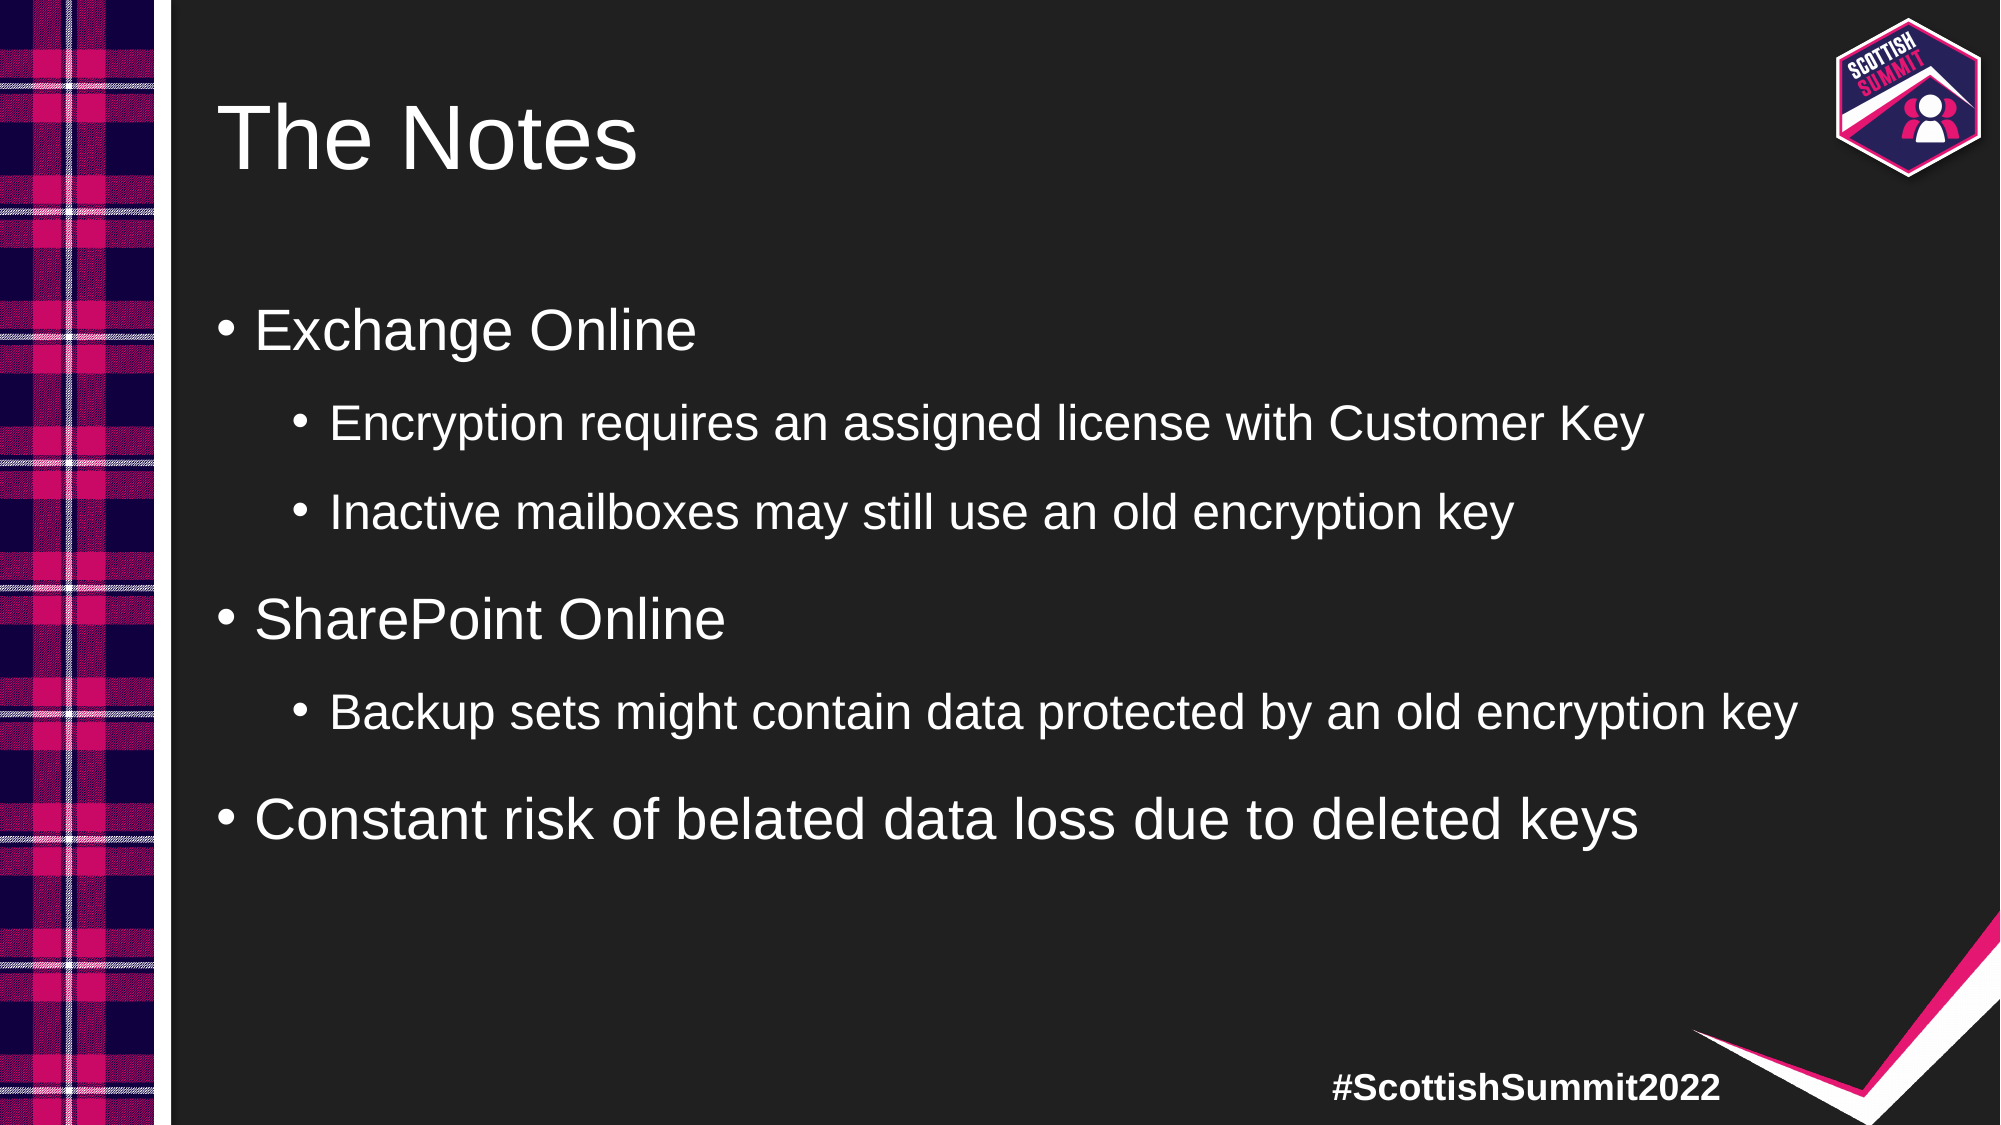

# The Notes
Exchange Online
Encryption requires an assigned license with Customer Key
Inactive mailboxes may still use an old encryption key
SharePoint Online
Backup sets might contain data protected by an old encryption key
Constant risk of belated data loss due to deleted keys